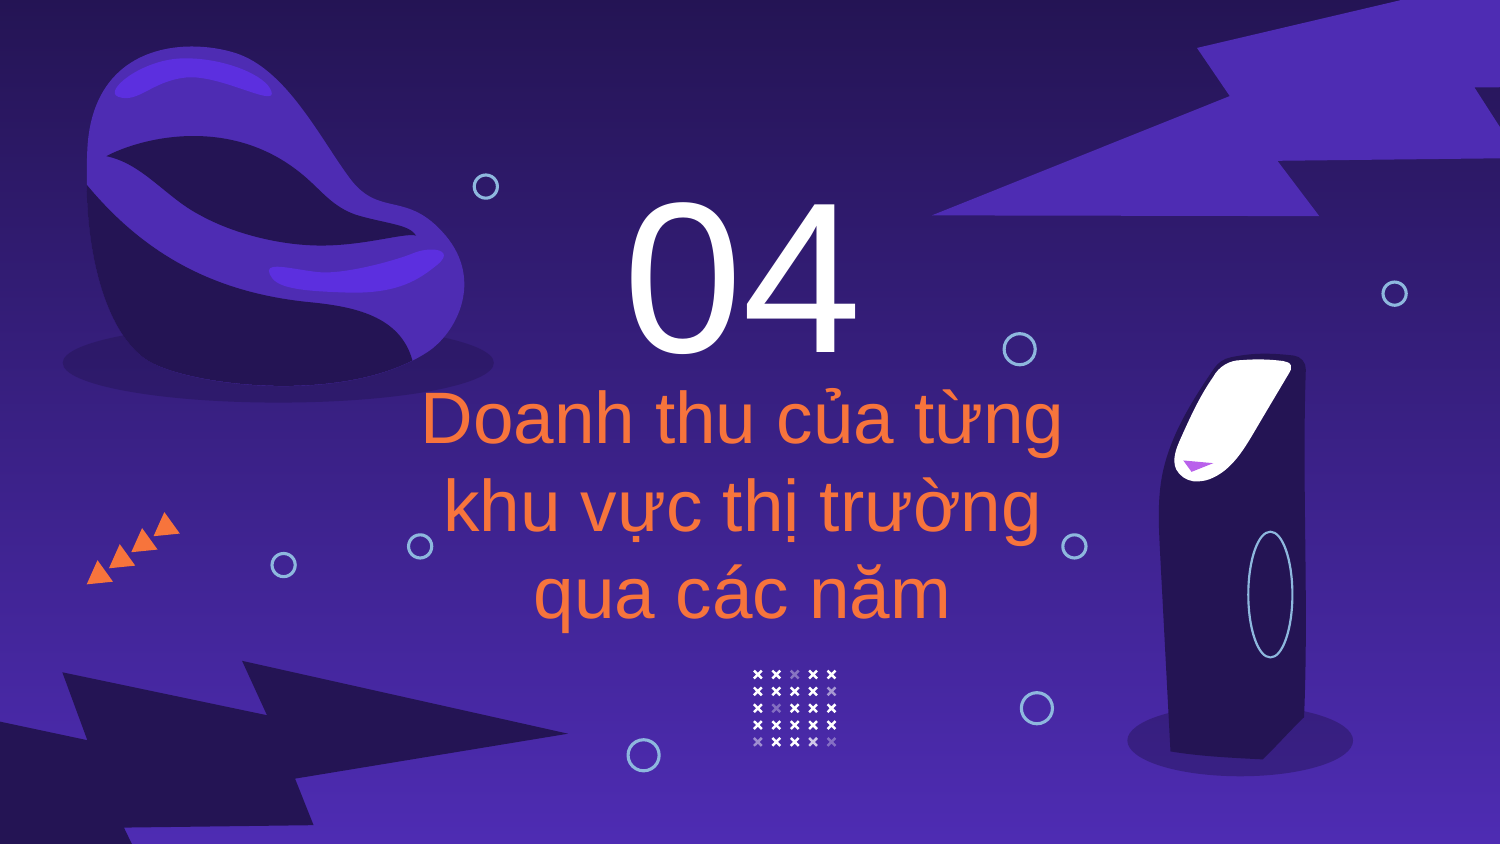

04

# Doanh thu của từng khu vực thị trường qua các năm